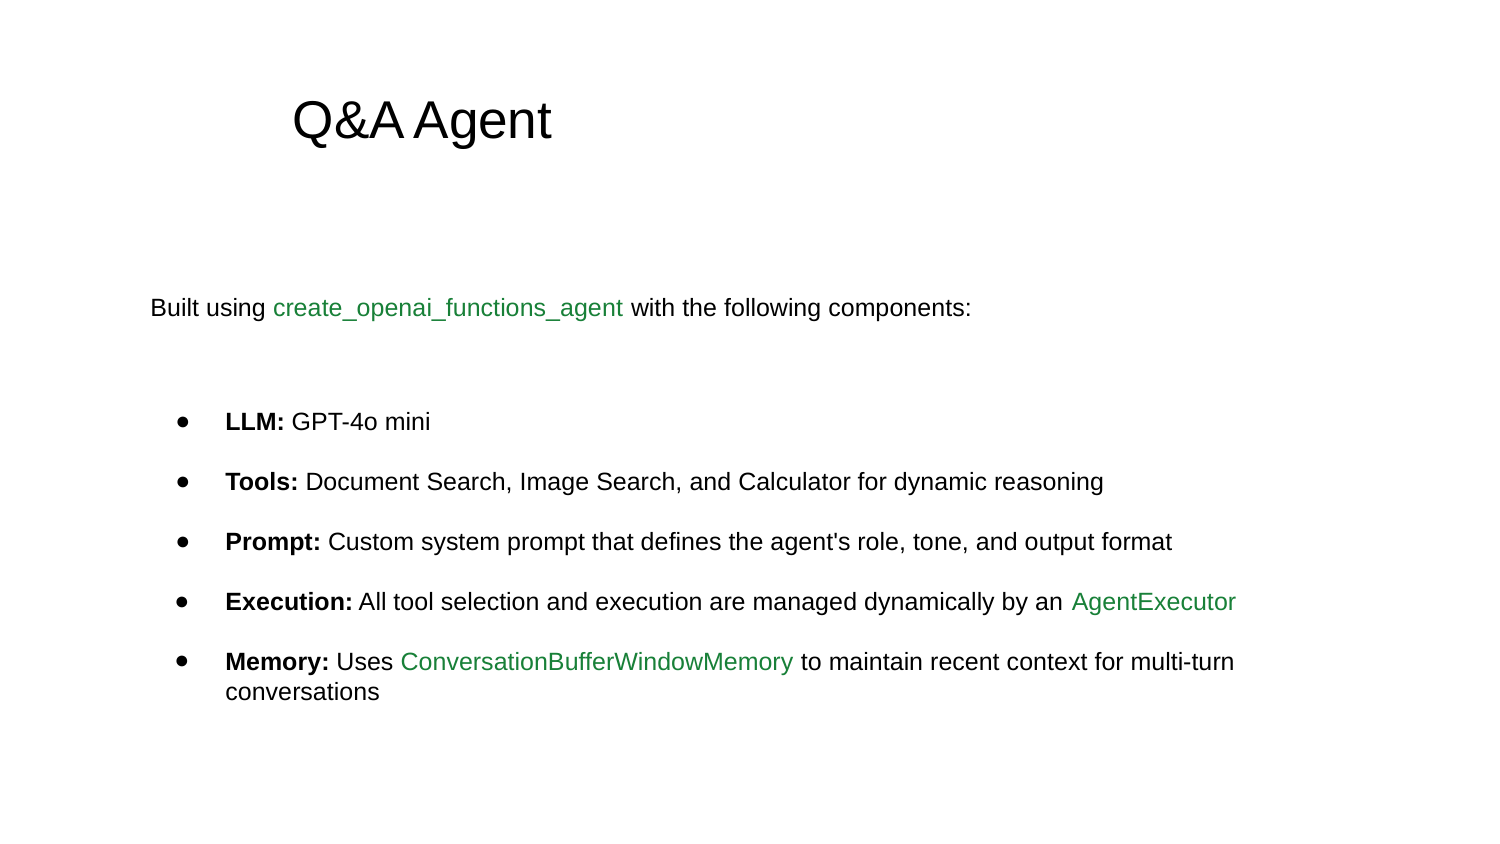

# Q&A Agent

Built using create_openai_functions_agent with the following components:

LLM: GPT-4o mini
Tools: Document Search, Image Search, and Calculator for dynamic reasoning
Prompt: Custom system prompt that defines the agent's role, tone, and output format
Execution: All tool selection and execution are managed dynamically by an AgentExecutor
Memory: Uses ConversationBufferWindowMemory to maintain recent context for multi-turn conversations